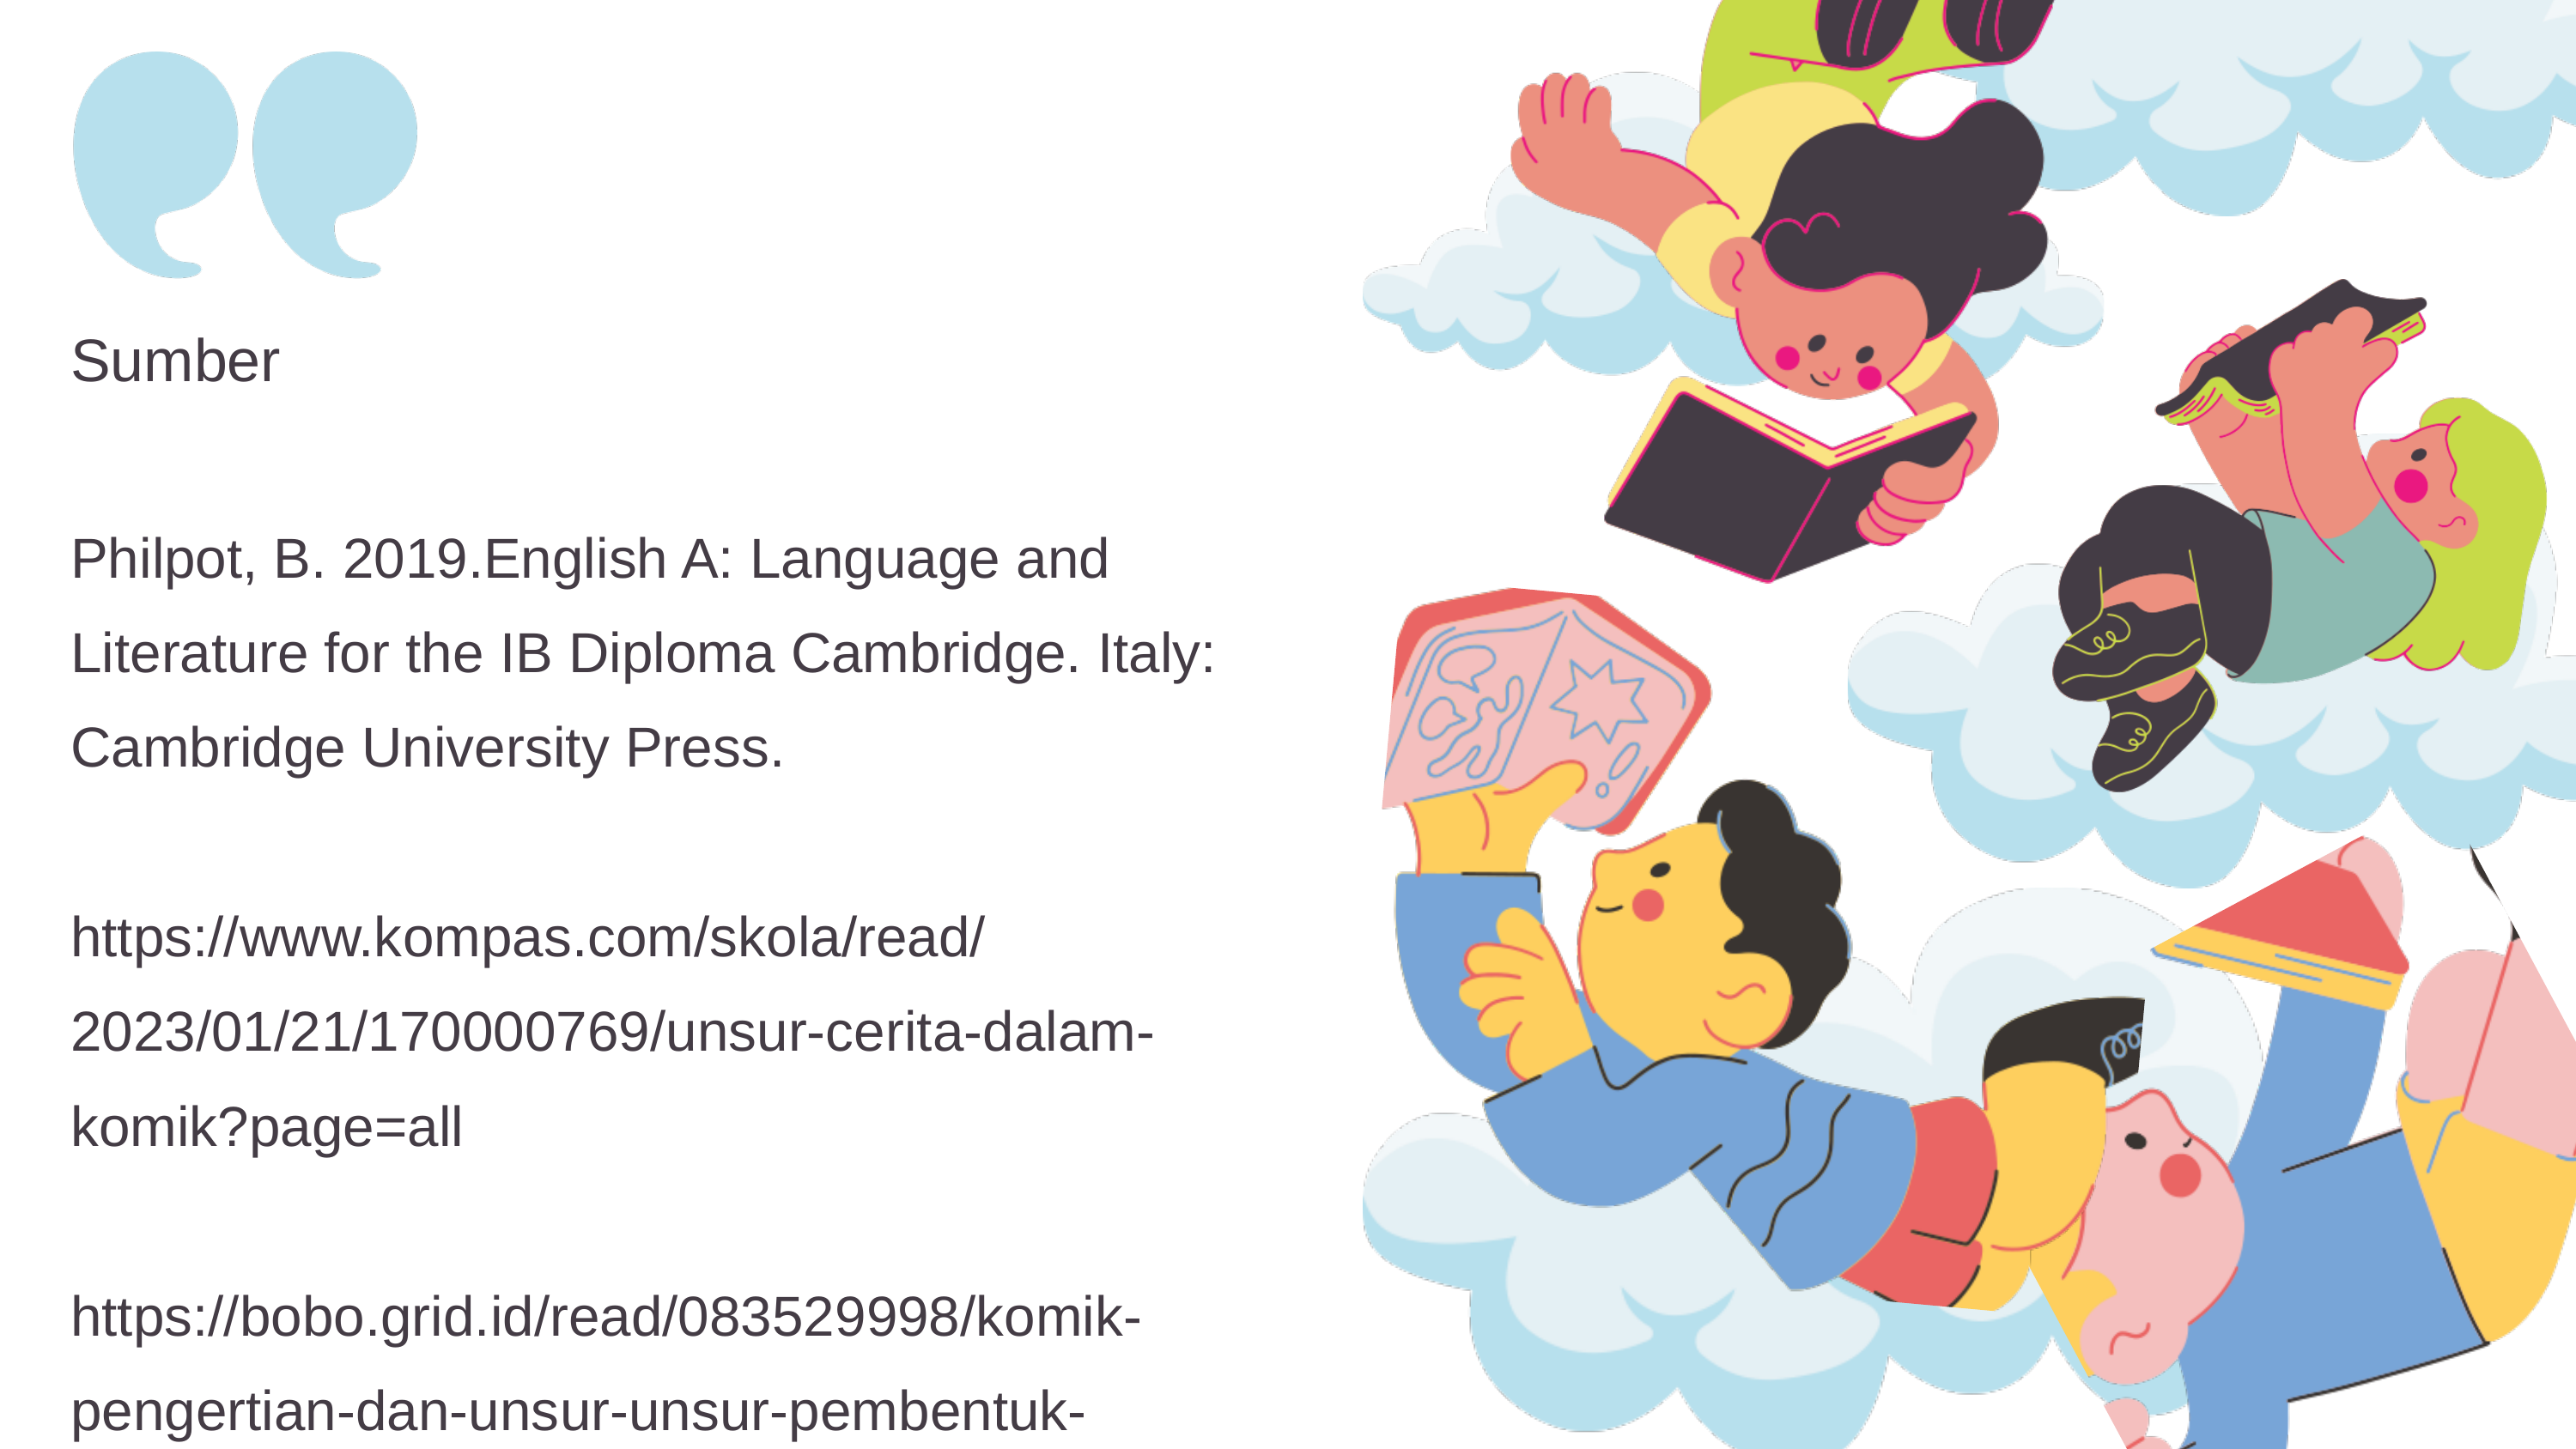

Sumber

Philpot, B. 2019.English A: Language and Literature for the IB Diploma Cambridge. Italy: Cambridge University Press.

https://www.kompas.com/skola/read/2023/01/21/170000769/unsur-cerita-dalam-komik?page=all

https://bobo.grid.id/read/083529998/komik-pengertian-dan-unsur-unsur-pembentuk-komik?page=all